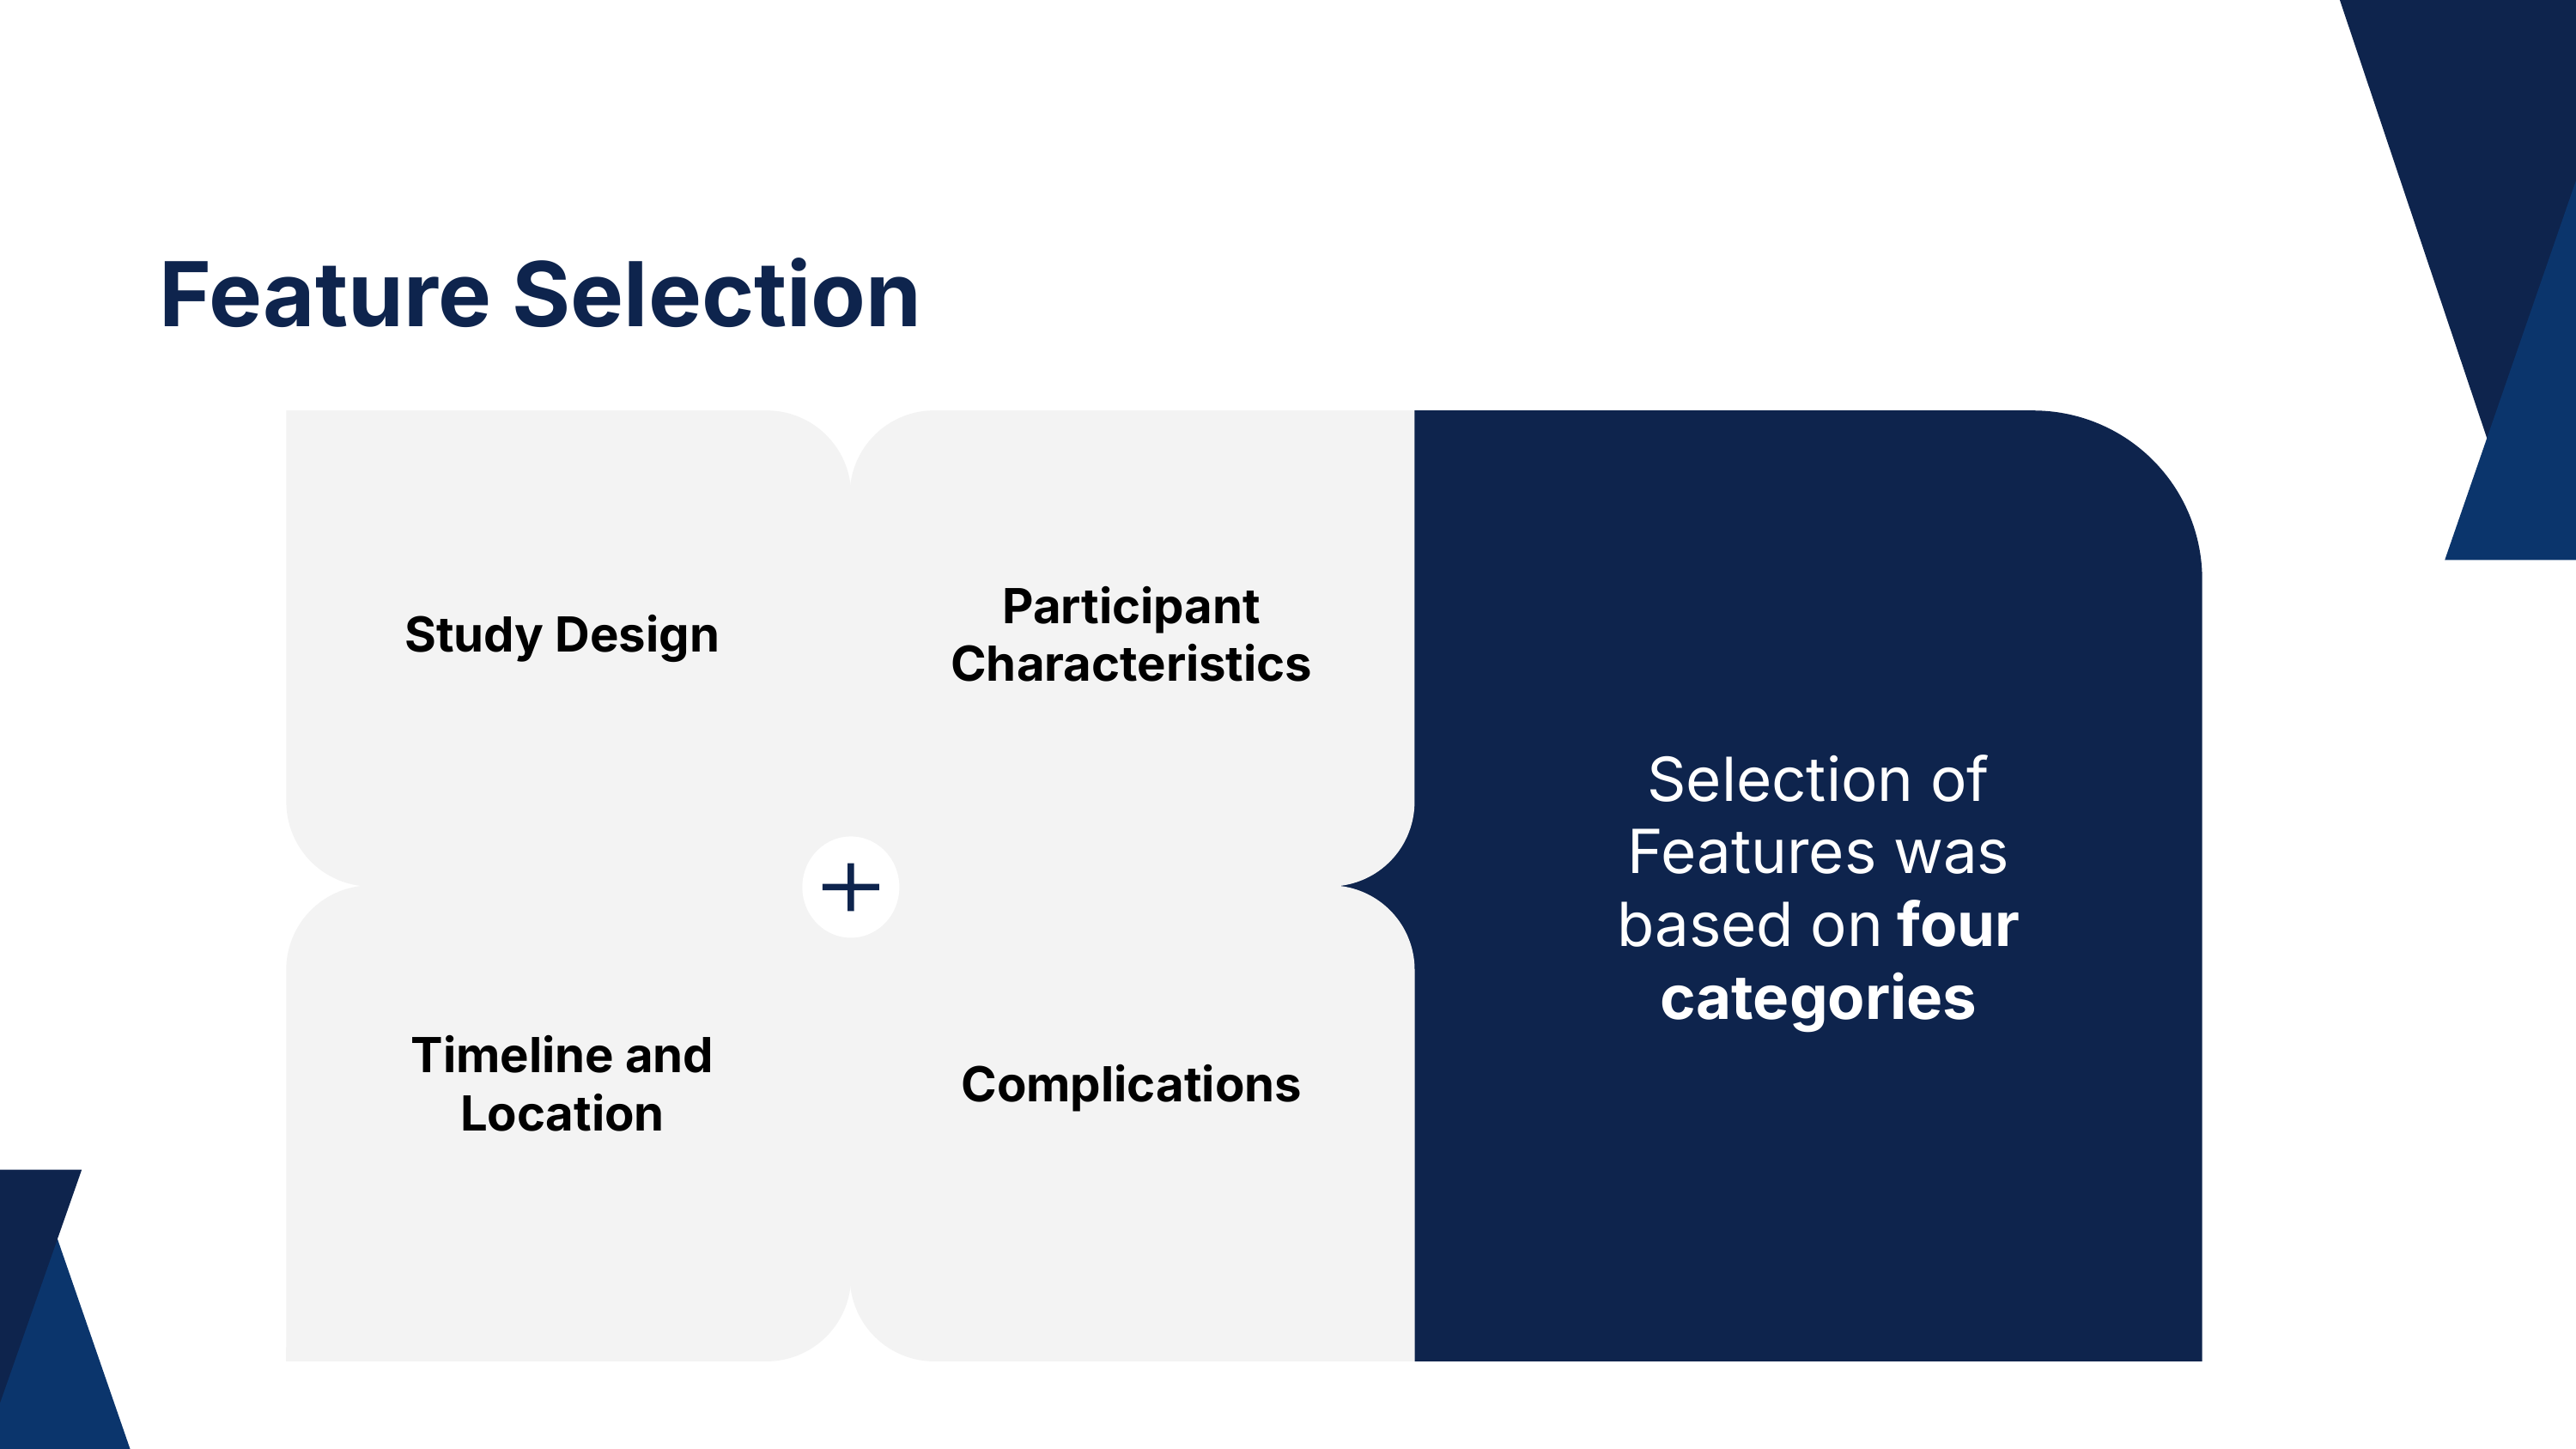

Feature Selection

Selection of Features was based on four categories

Study Design
Participant Characteristics

Timeline and Location
Complications